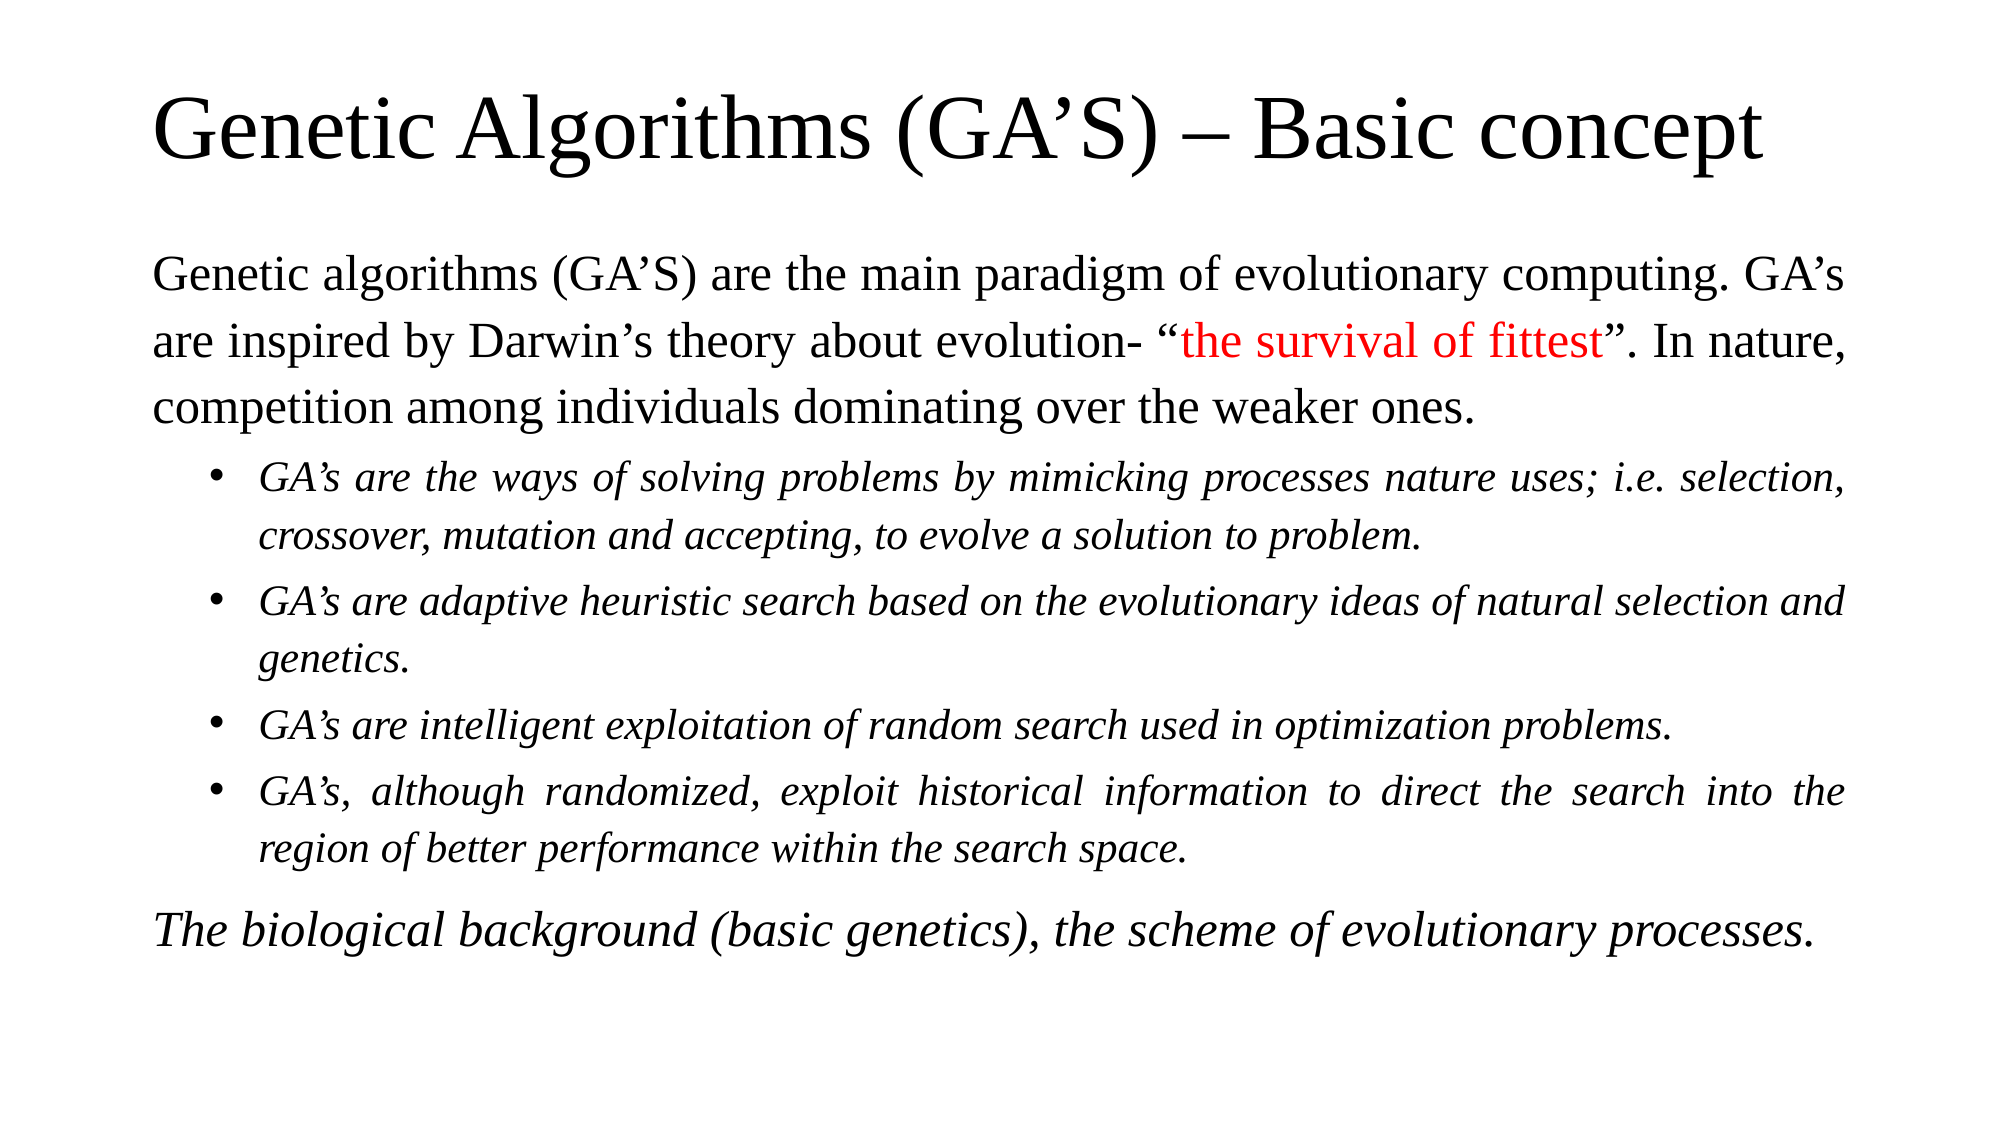

# Genetic Algorithms (GA’S) – Basic concept
Genetic algorithms (GA’S) are the main paradigm of evolutionary computing. GA’s are inspired by Darwin’s theory about evolution- “the survival of fittest”. In nature, competition among individuals dominating over the weaker ones.
GA’s are the ways of solving problems by mimicking processes nature uses; i.e. selection, crossover, mutation and accepting, to evolve a solution to problem.
GA’s are adaptive heuristic search based on the evolutionary ideas of natural selection and genetics.
GA’s are intelligent exploitation of random search used in optimization problems.
GA’s, although randomized, exploit historical information to direct the search into the region of better performance within the search space.
The biological background (basic genetics), the scheme of evolutionary processes.